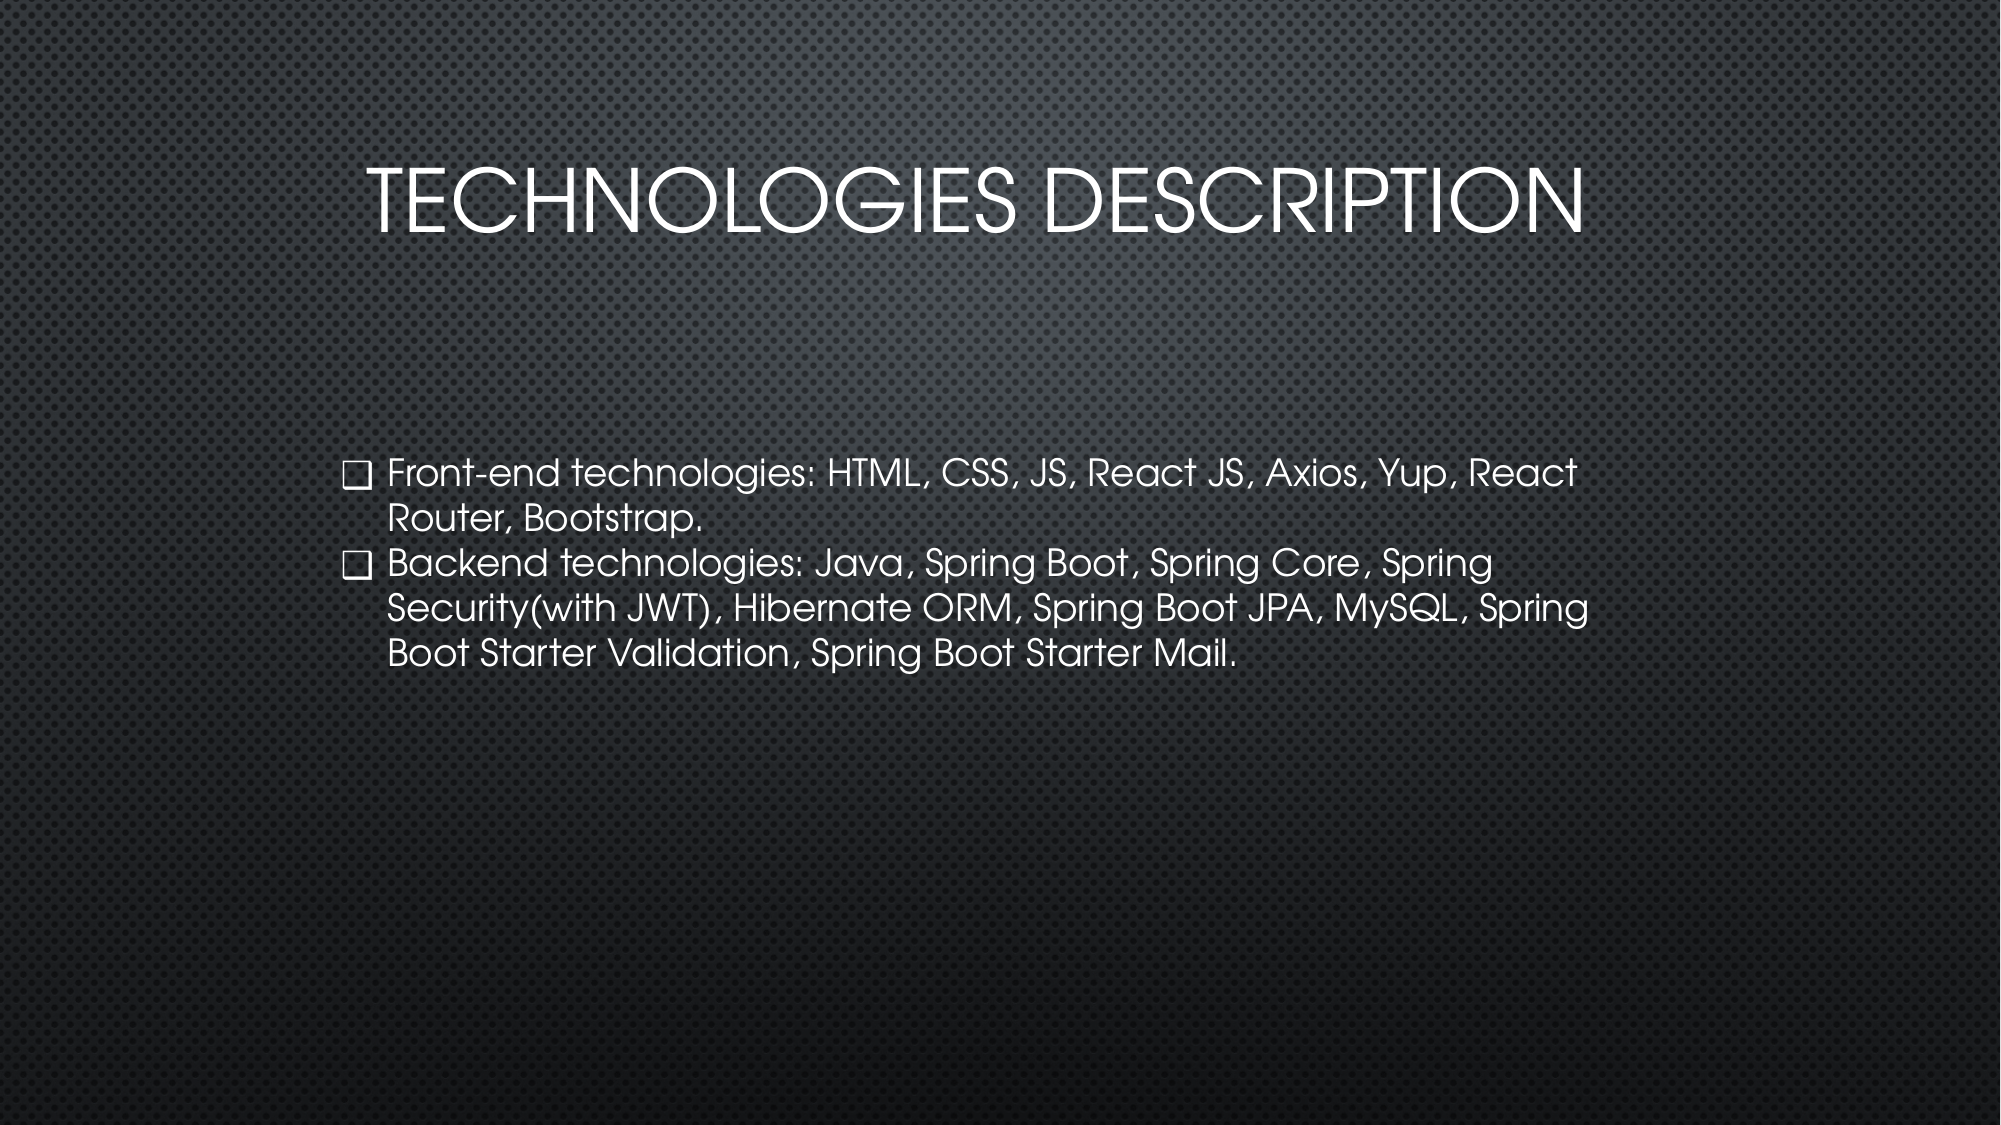

# TECHNOLOGIES DESCRIPTION
Front-end technologies: HTML, CSS, JS, React JS, Axios, Yup, React Router, Bootstrap.
Backend technologies: Java, Spring Boot, Spring Core, Spring Security(with JWT), Hibernate ORM, Spring Boot JPA, MySQL, Spring Boot Starter Validation, Spring Boot Starter Mail.